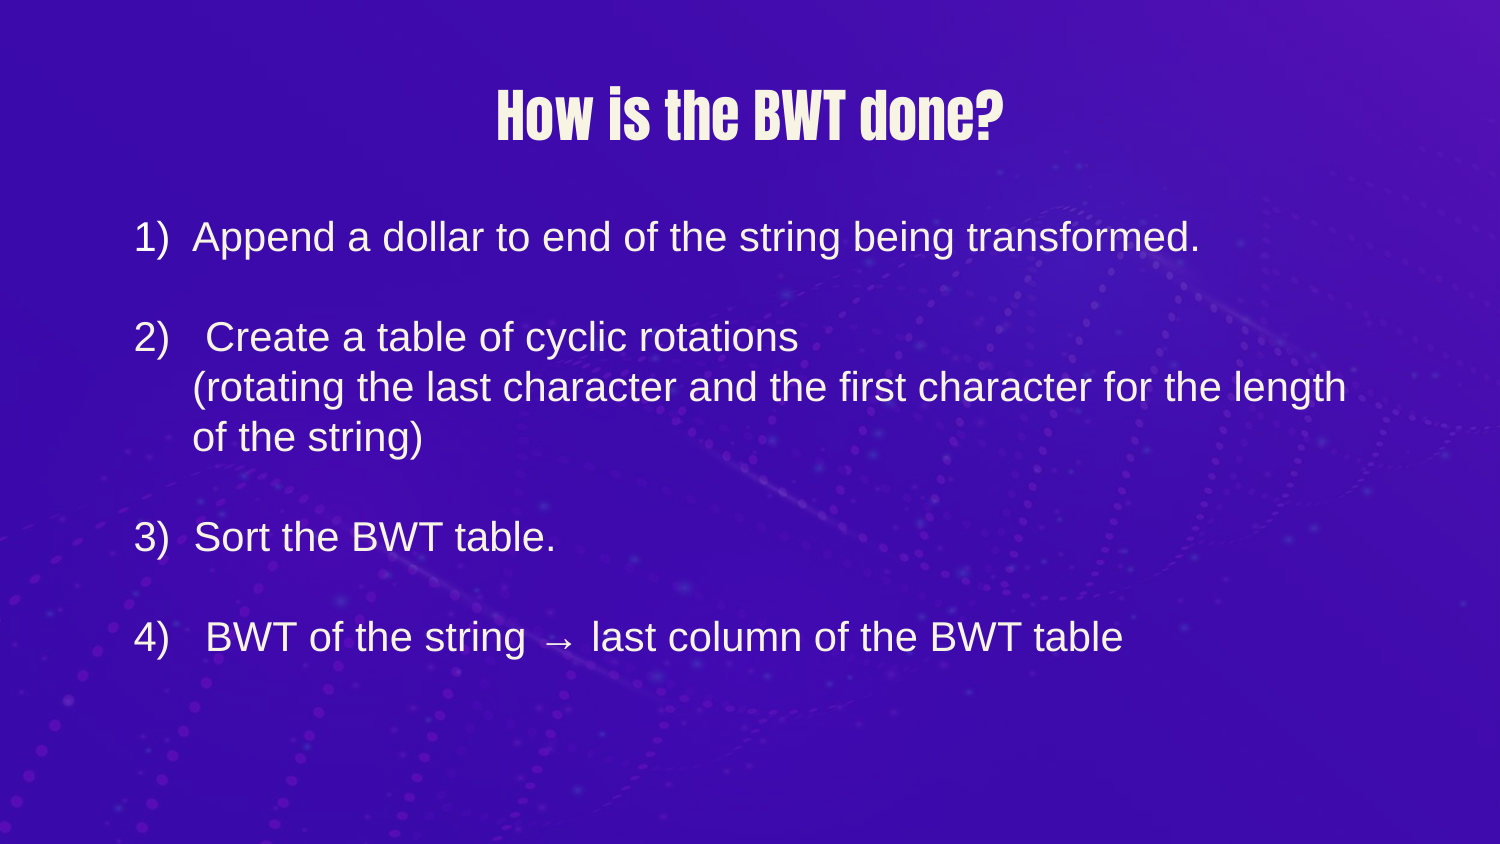

# How is the BWT done?
Append a dollar to end of the string being transformed.

2)   Create a table of cyclic rotations
(rotating the last character and the first character for the length of the string)

3)  Sort the BWT table.

4)   BWT of the string → last column of the BWT table